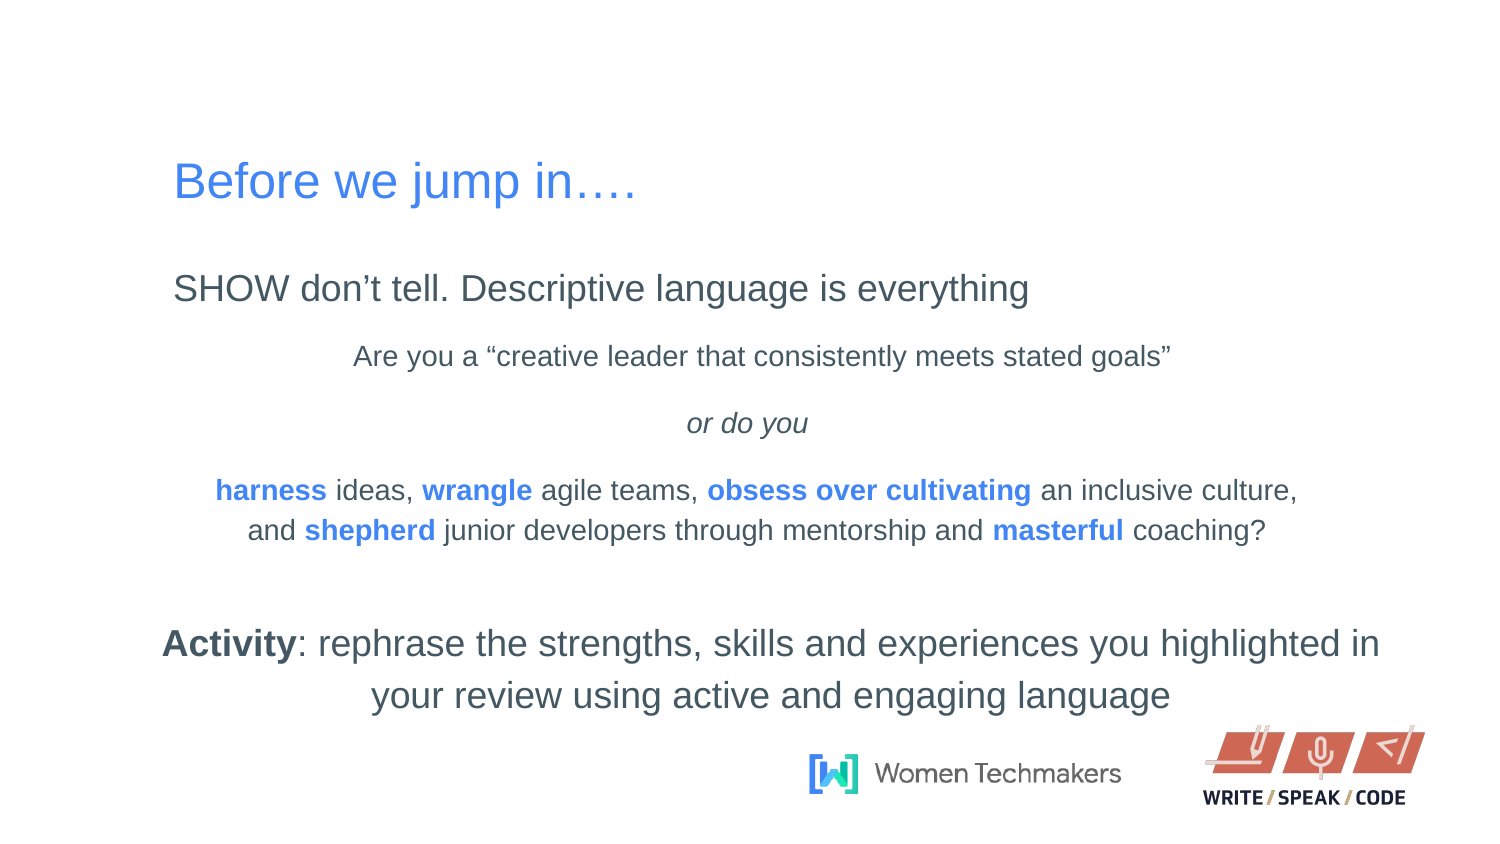

Before we jump in….
SHOW don’t tell. Descriptive language is everything

Are you a “creative leader that consistently meets stated goals”

or do you
harness ideas, wrangle agile teams, obsess over cultivating an inclusive culture, and shepherd junior developers through mentorship and masterful coaching?
Activity: rephrase the strengths, skills and experiences you highlighted in your review using active and engaging language